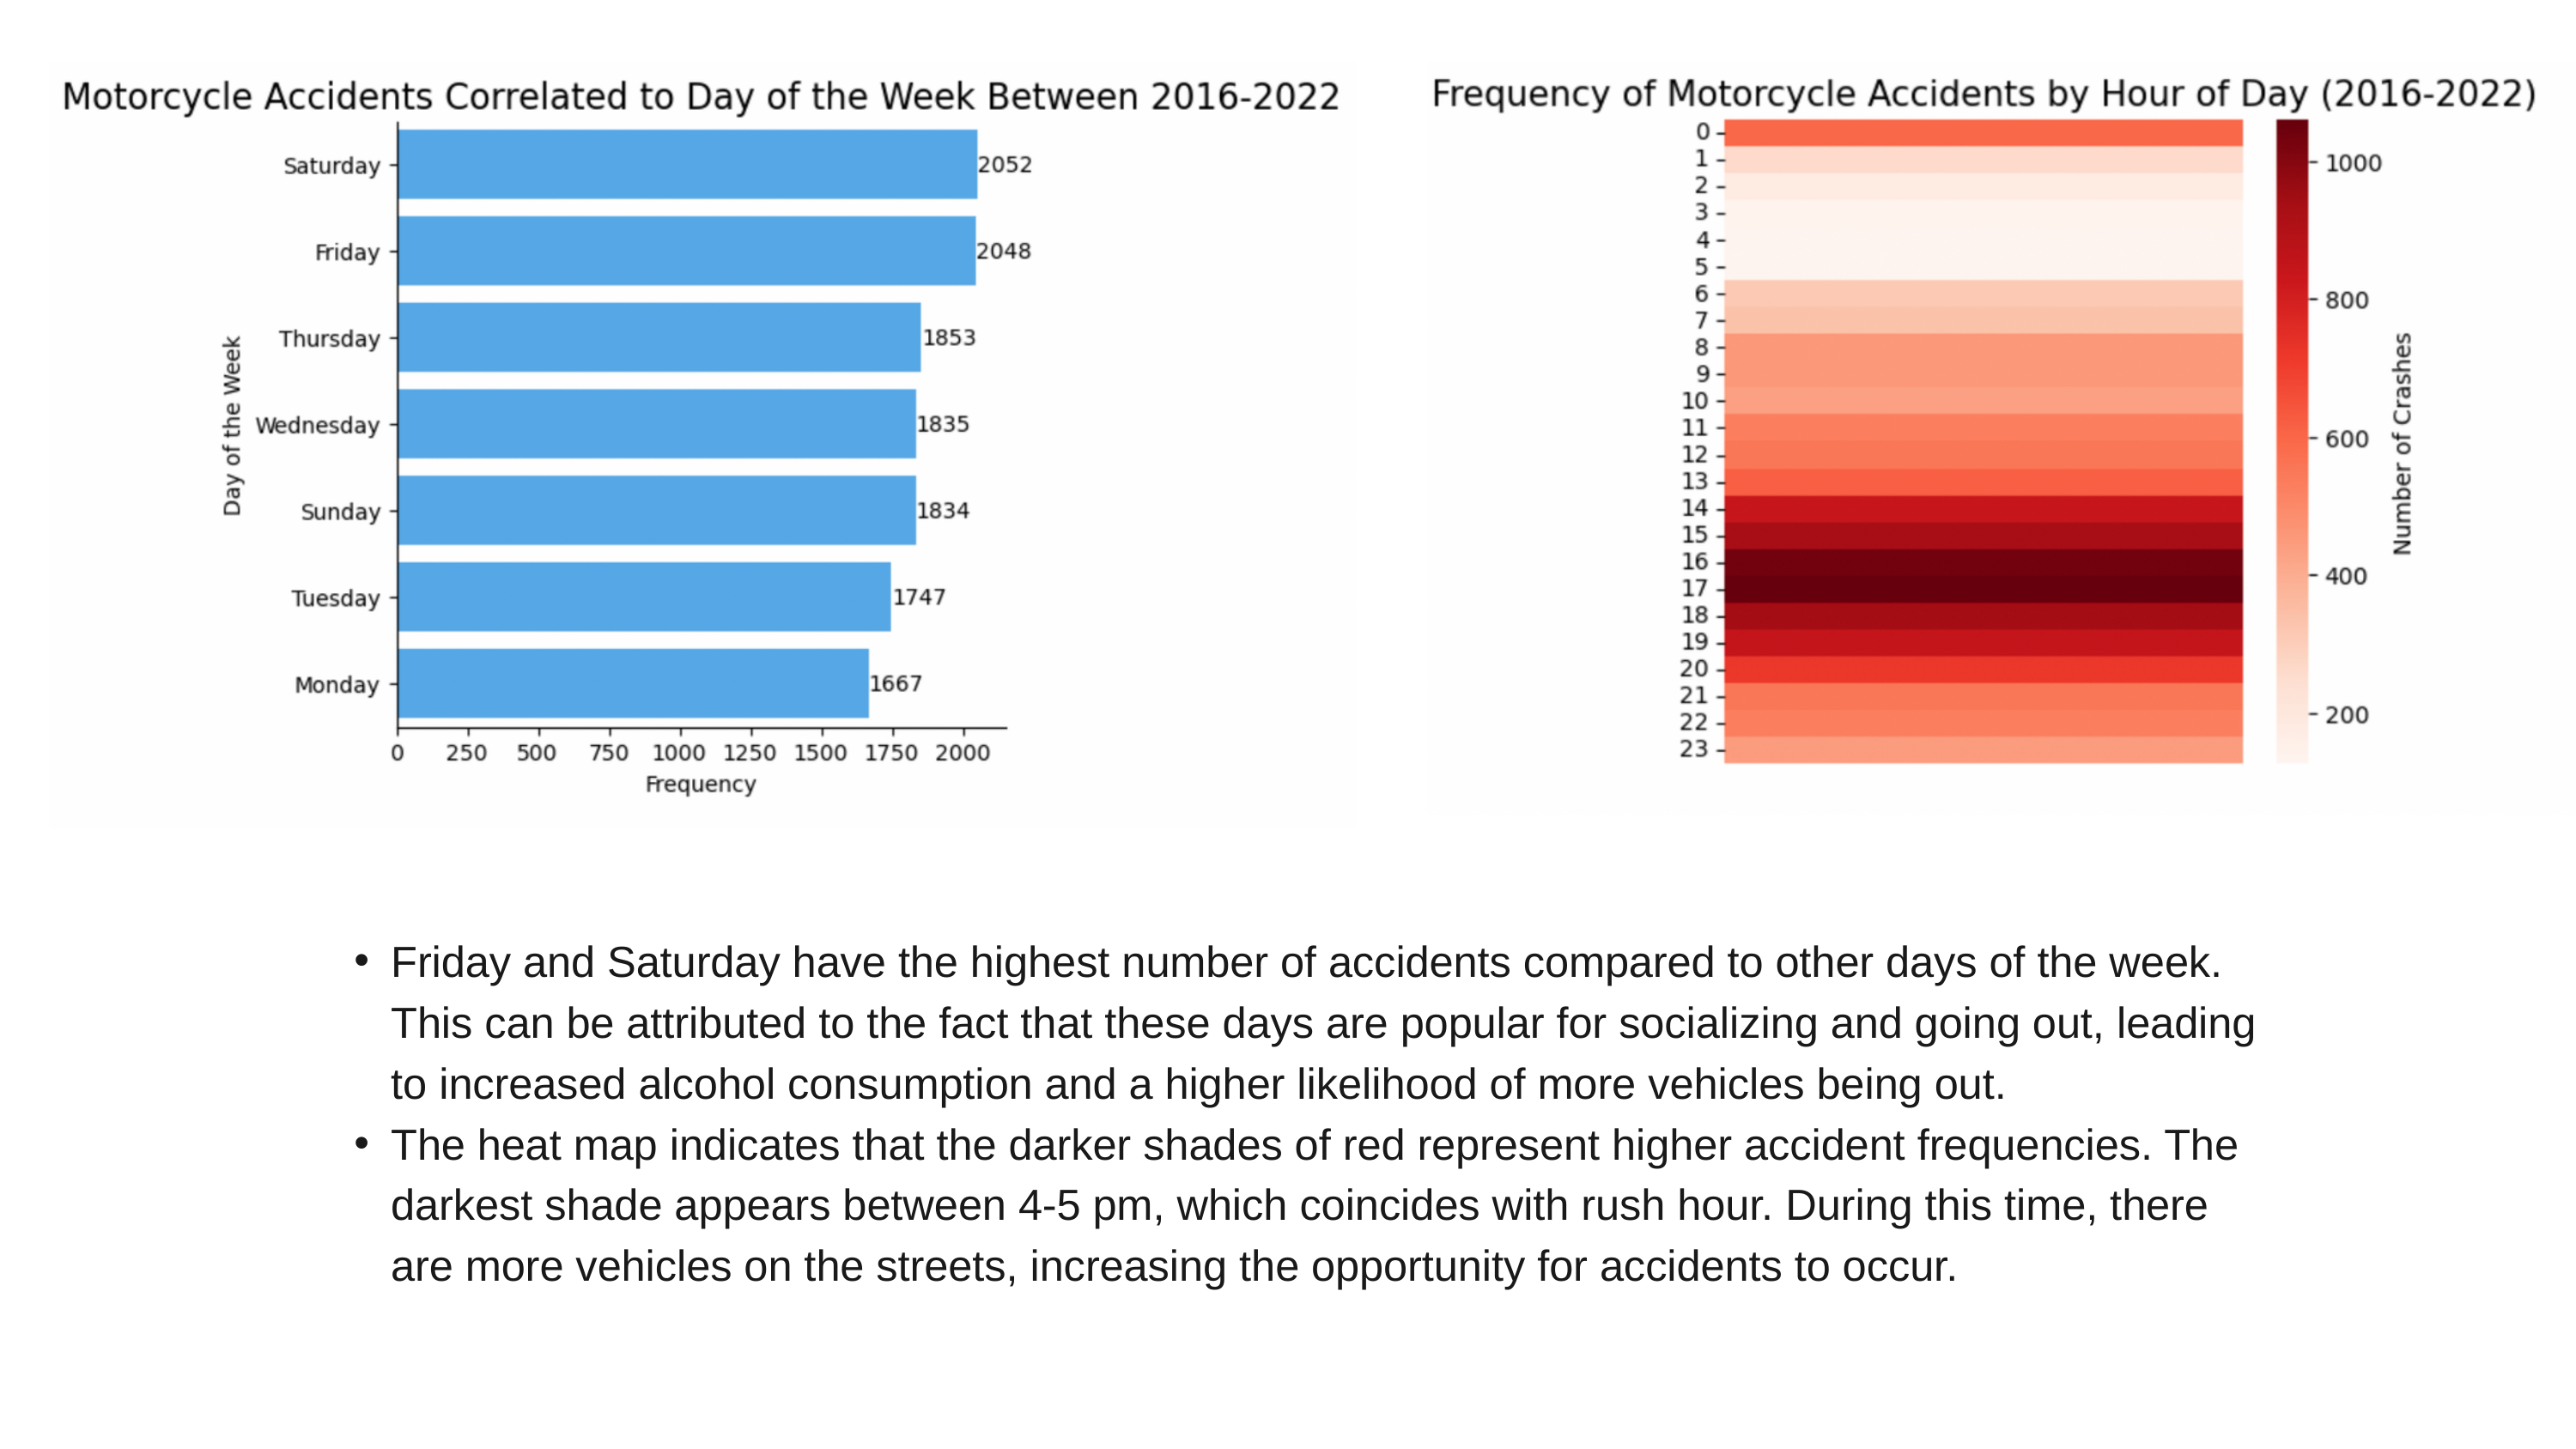

Friday and Saturday have the highest number of accidents compared to other days of the week. This can be attributed to the fact that these days are popular for socializing and going out, leading to increased alcohol consumption and a higher likelihood of more vehicles being out.
The heat map indicates that the darker shades of red represent higher accident frequencies. The darkest shade appears between 4-5 pm, which coincides with rush hour. During this time, there are more vehicles on the streets, increasing the opportunity for accidents to occur.